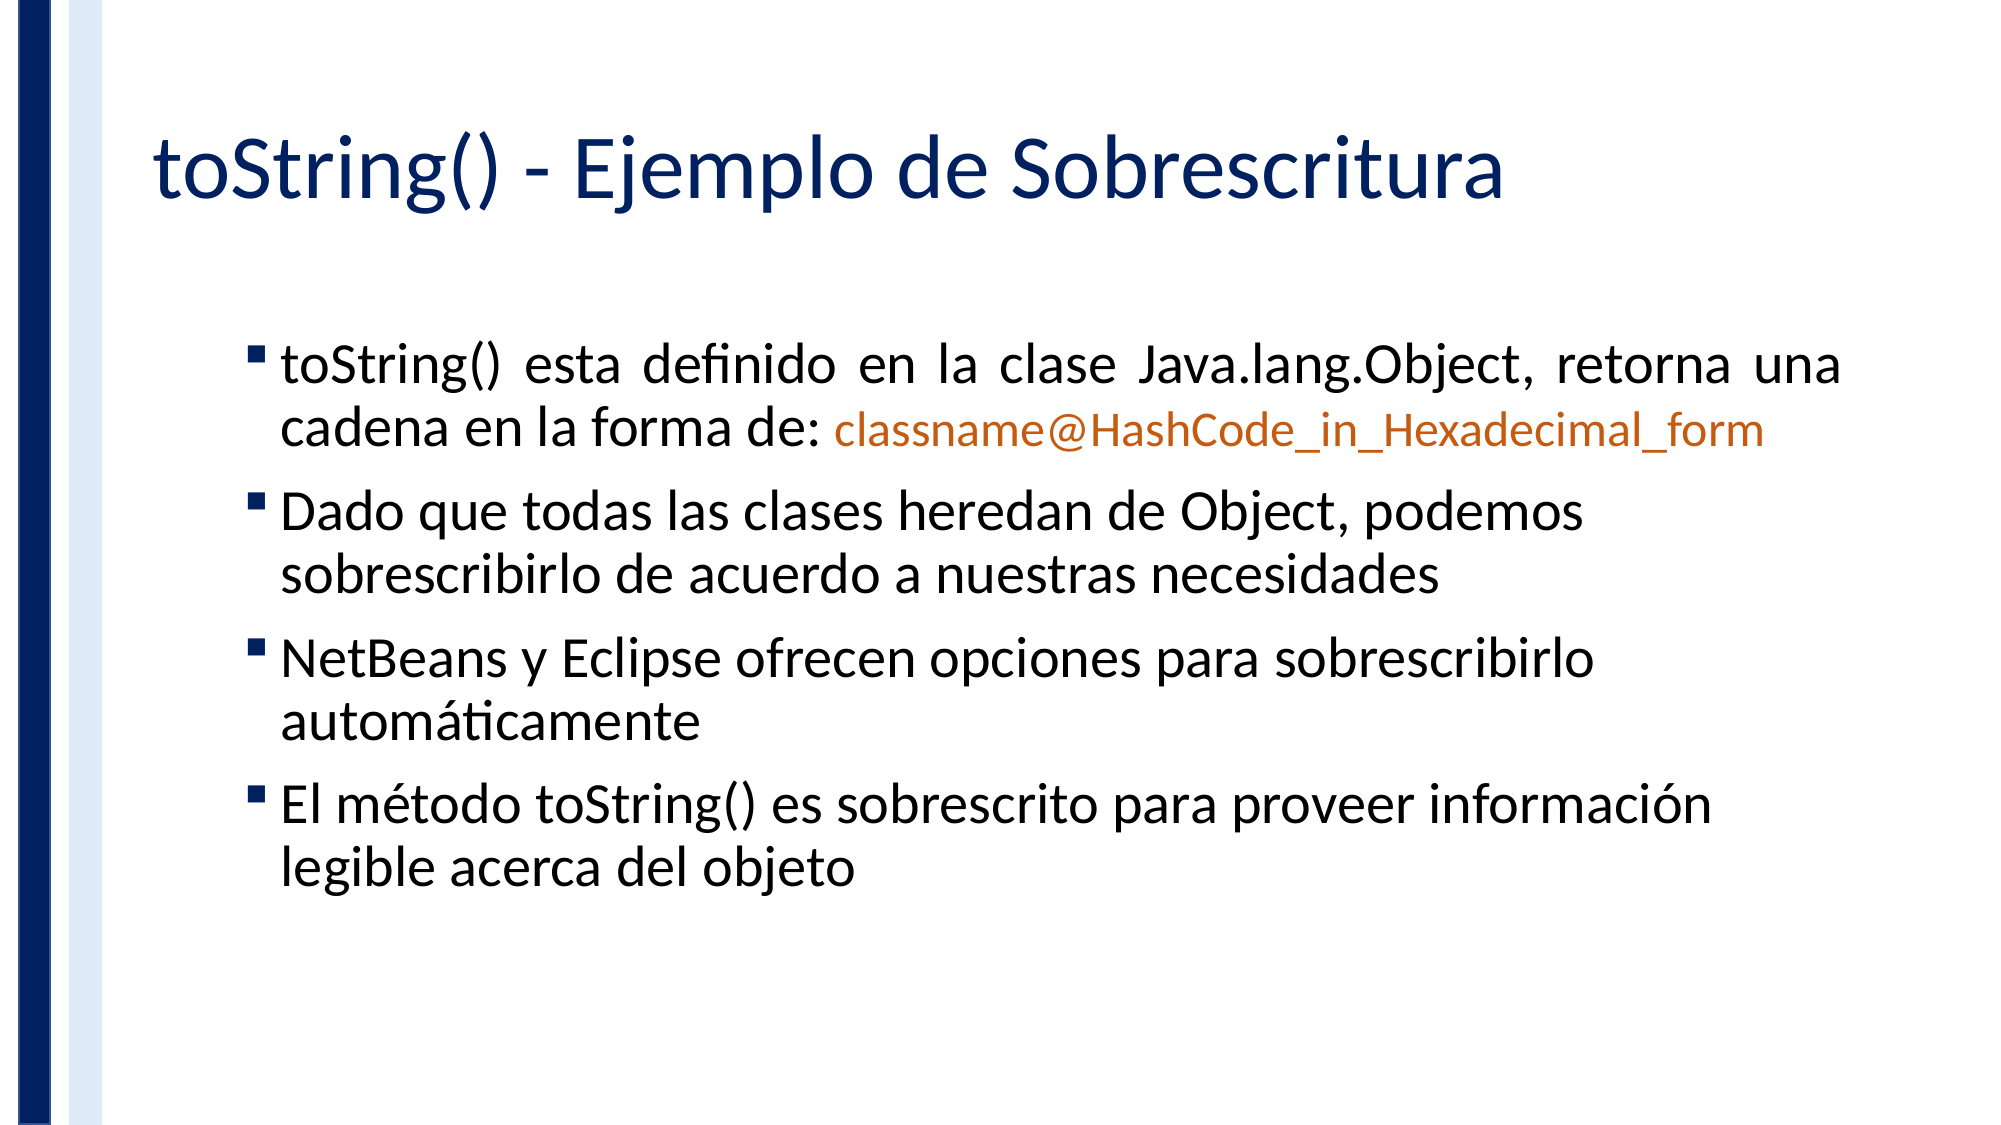

# toString() - Ejemplo de Sobrescritura
toString() esta definido en la clase Java.lang.Object, retorna una cadena en la forma de: classname@HashCode_in_Hexadecimal_form
Dado que todas las clases heredan de Object, podemos sobrescribirlo de acuerdo a nuestras necesidades
NetBeans y Eclipse ofrecen opciones para sobrescribirlo automáticamente
El método toString() es sobrescrito para proveer información legible acerca del objeto